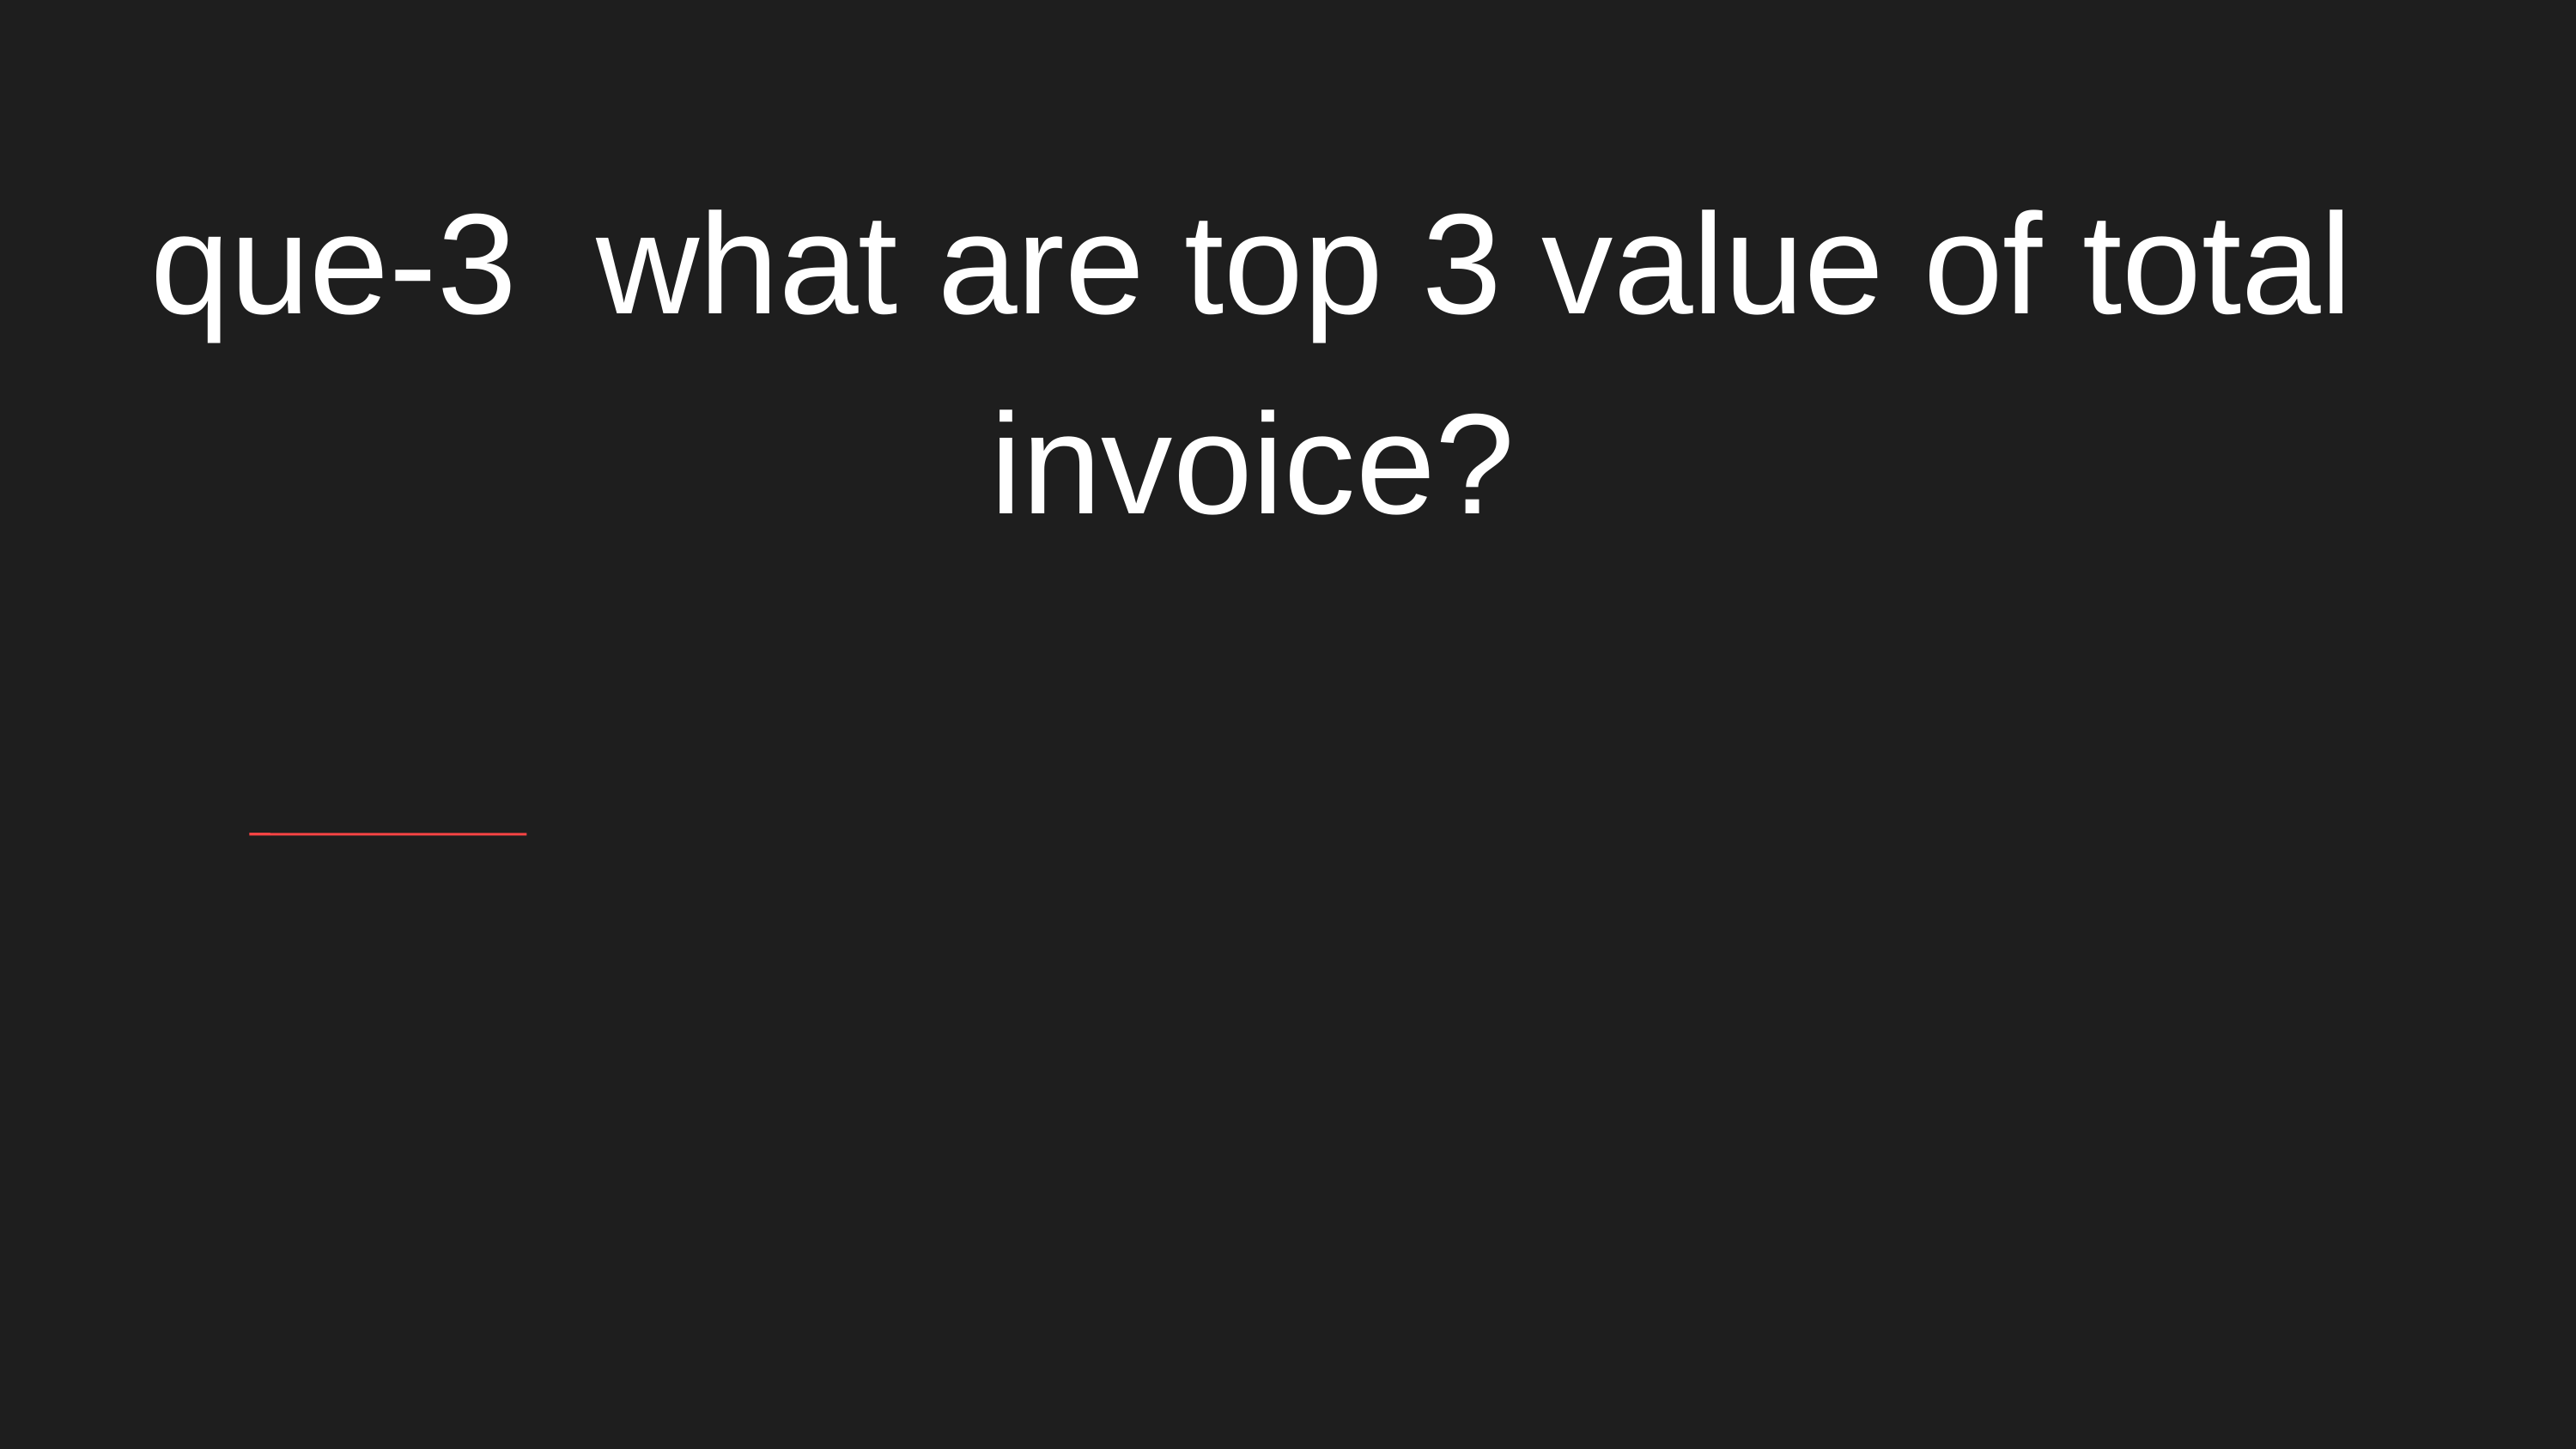

que-3  what are top 3 value of total invoice?